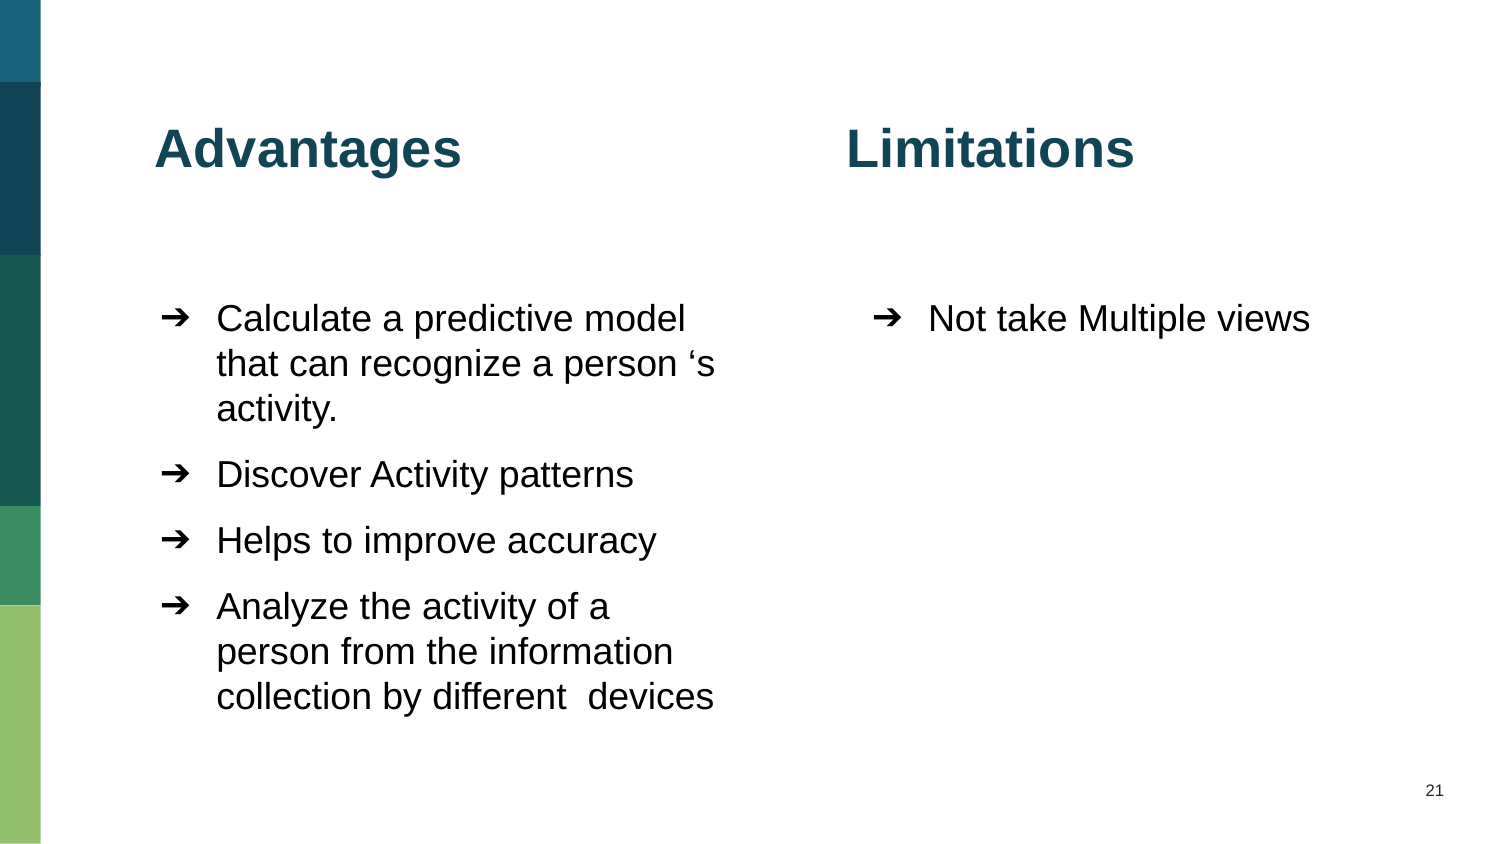

Advantages
Limitations

Calculate a predictive model that can recognize a person ‘s activity.
Discover Activity patterns
Helps to improve accuracy
Analyze the activity of a person from the information collection by different  devices

Not take Multiple views
21